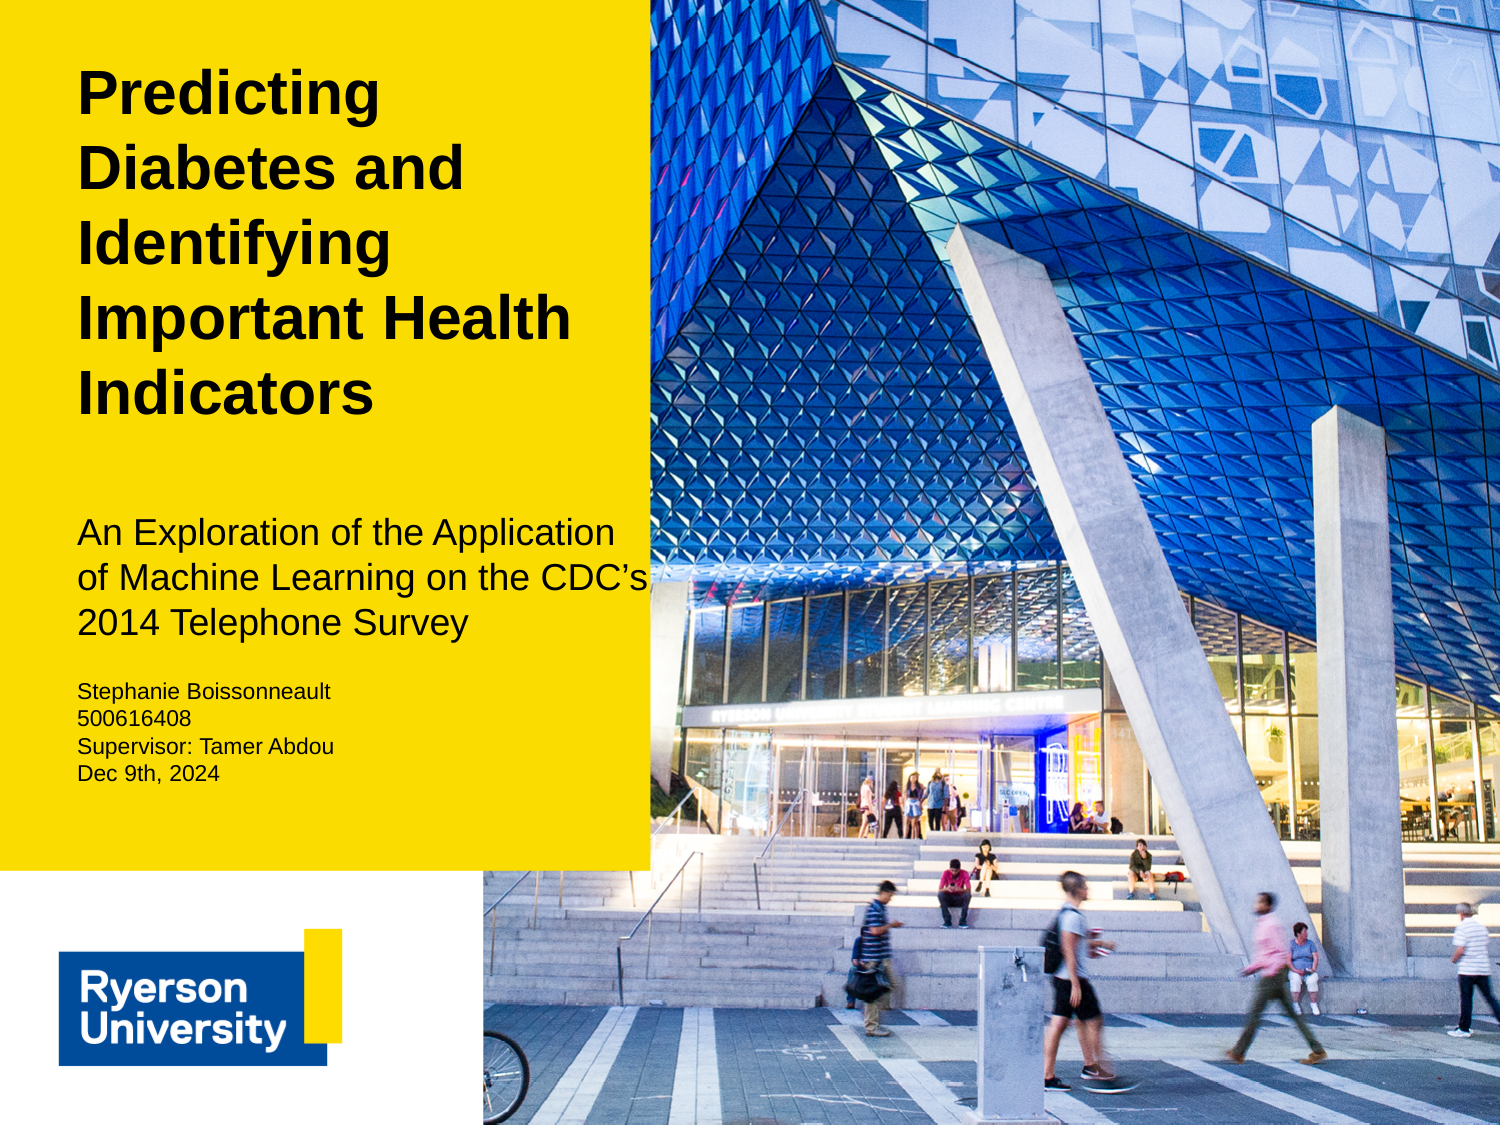

# Predicting Diabetes and Identifying Important Health Indicators
An Exploration of the Application of Machine Learning on the CDC’s 2014 Telephone Survey
Stephanie Boissonneault
500616408
Supervisor: Tamer Abdou
Dec 9th, 2024